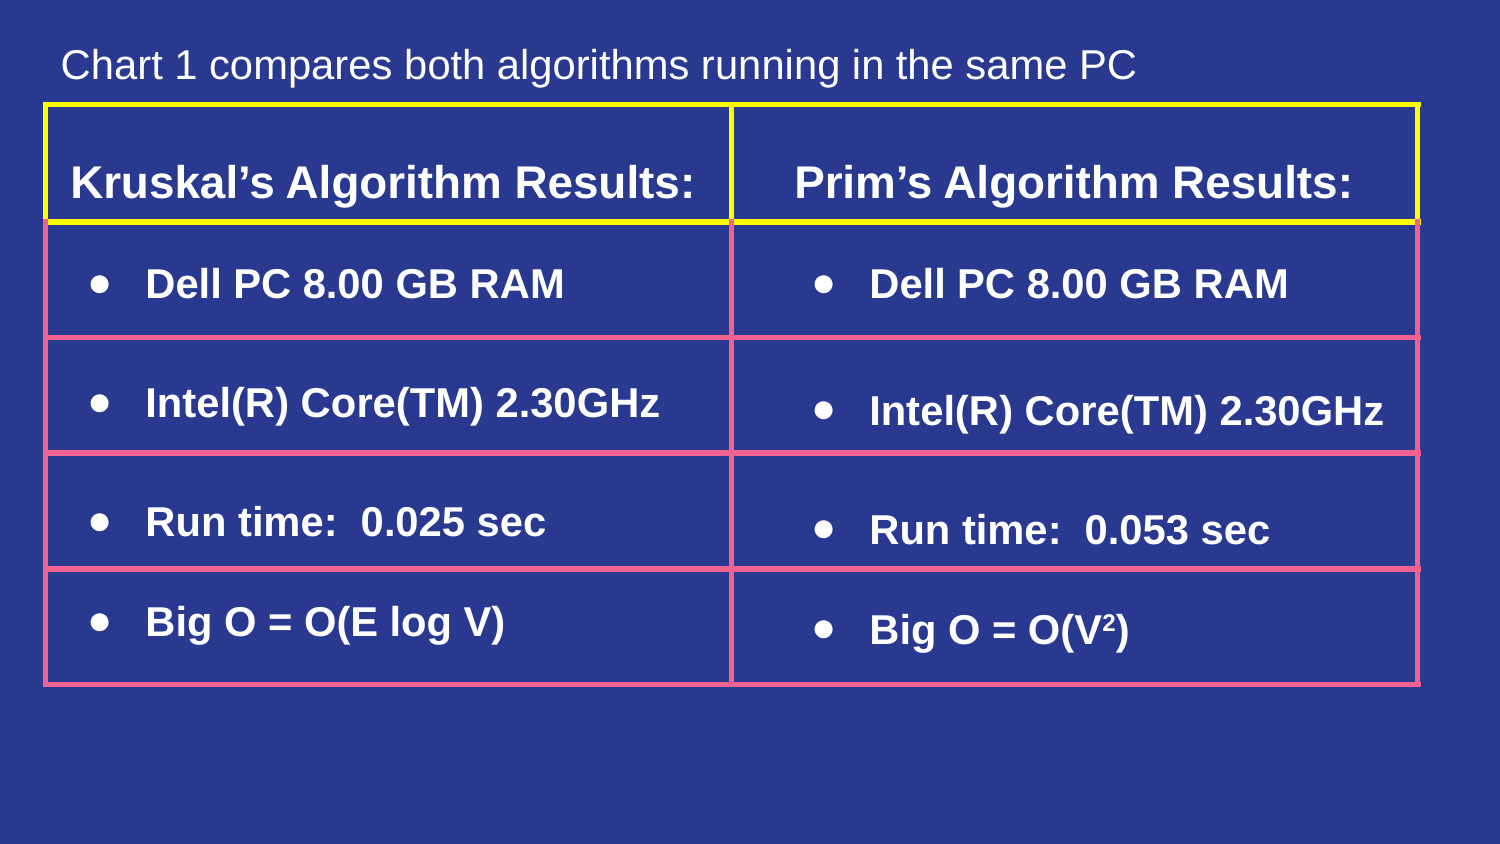

Chart 1 compares both algorithms running in the same PC
|  |  |
| --- | --- |
|  |  |
|  |  |
|  |  |
|  |  |
Kruskal’s Algorithm Results:

Dell PC 8.00 GB RAM

Intel(R) Core(TM) 2.30GHz

Run time:  0.025 sec

Big O = O(E log V)
Prim’s Algorithm Results:

Dell PC 8.00 GB RAM

Intel(R) Core(TM) 2.30GHz

Run time:  0.053 sec

Big O = O(V2)